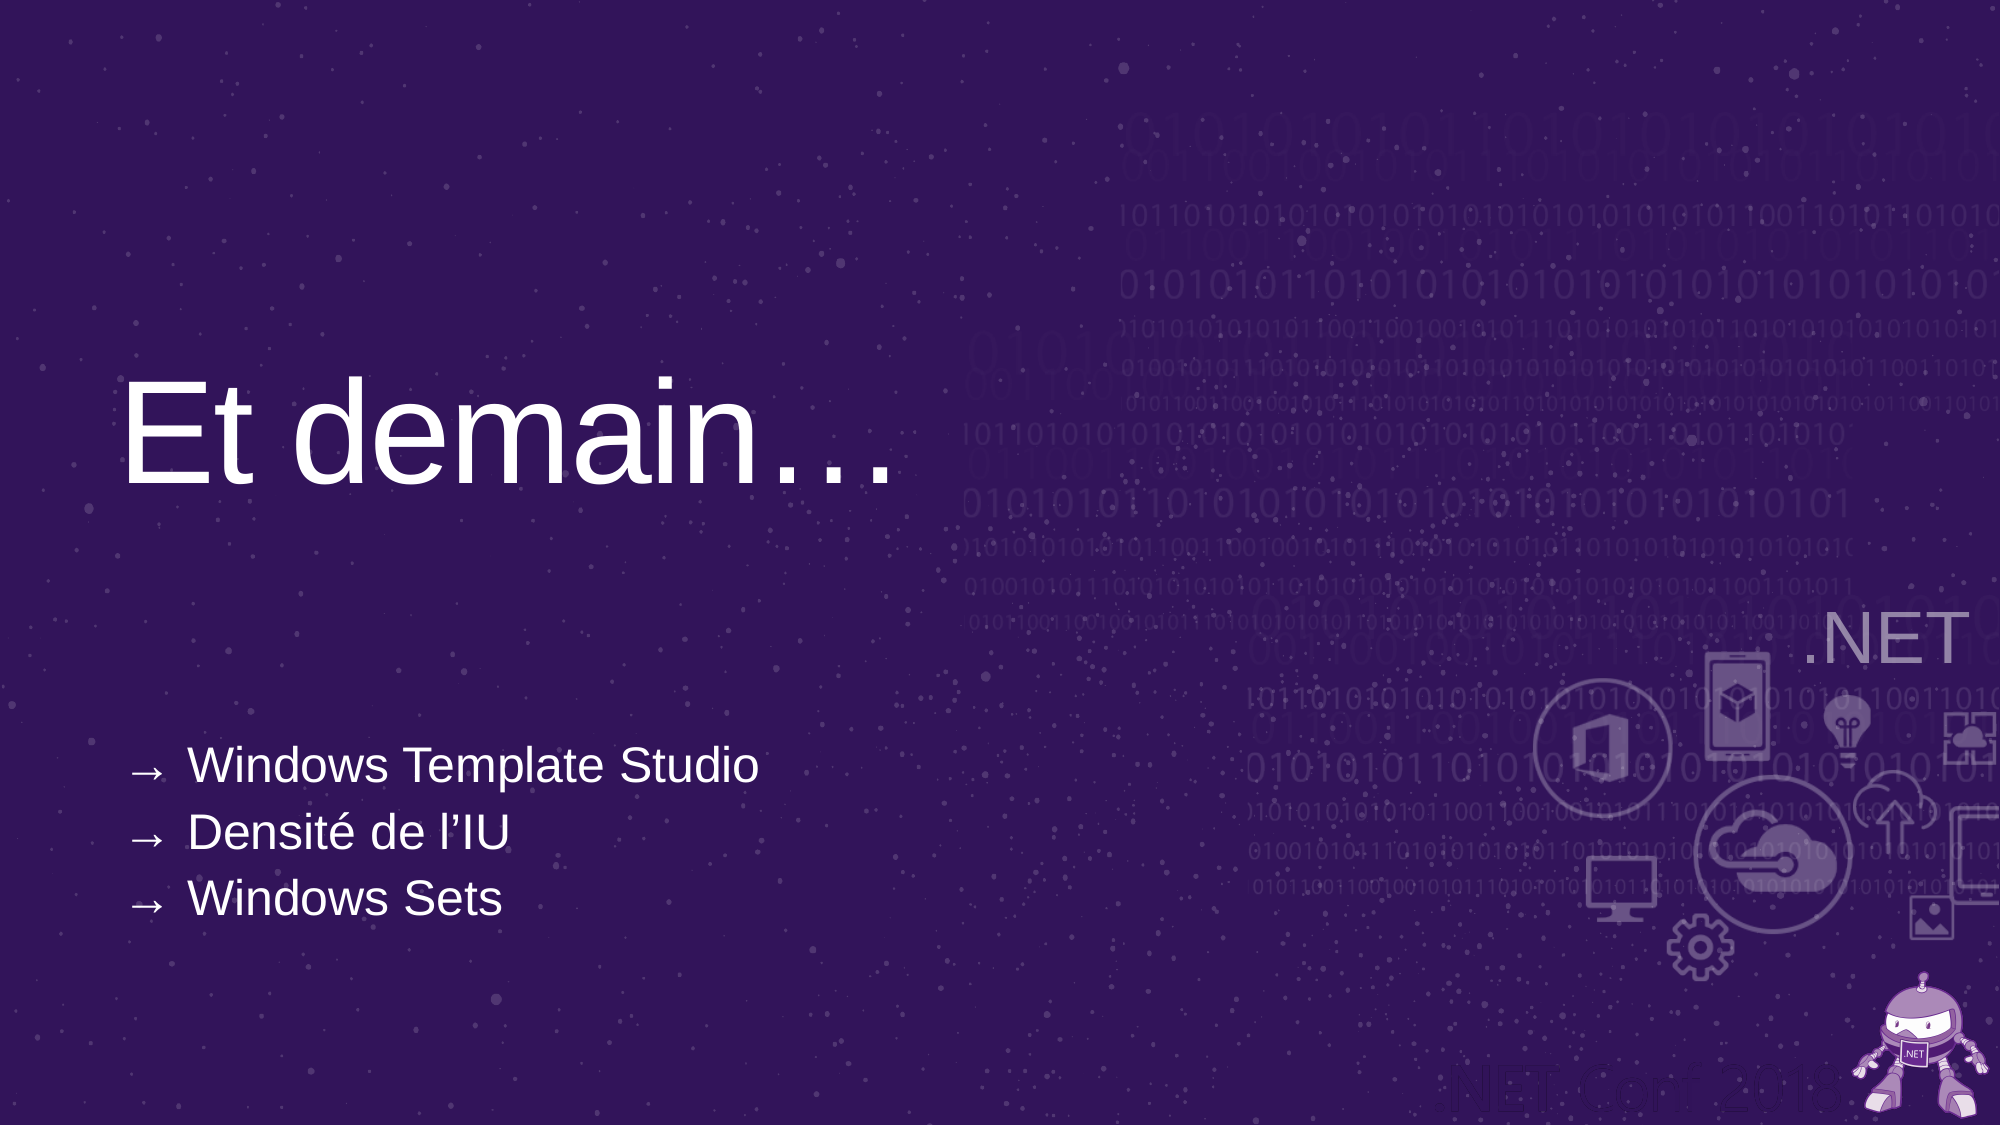

# Et demain…
→ Windows Template Studio
→ Densité de l’IU
→ Windows Sets